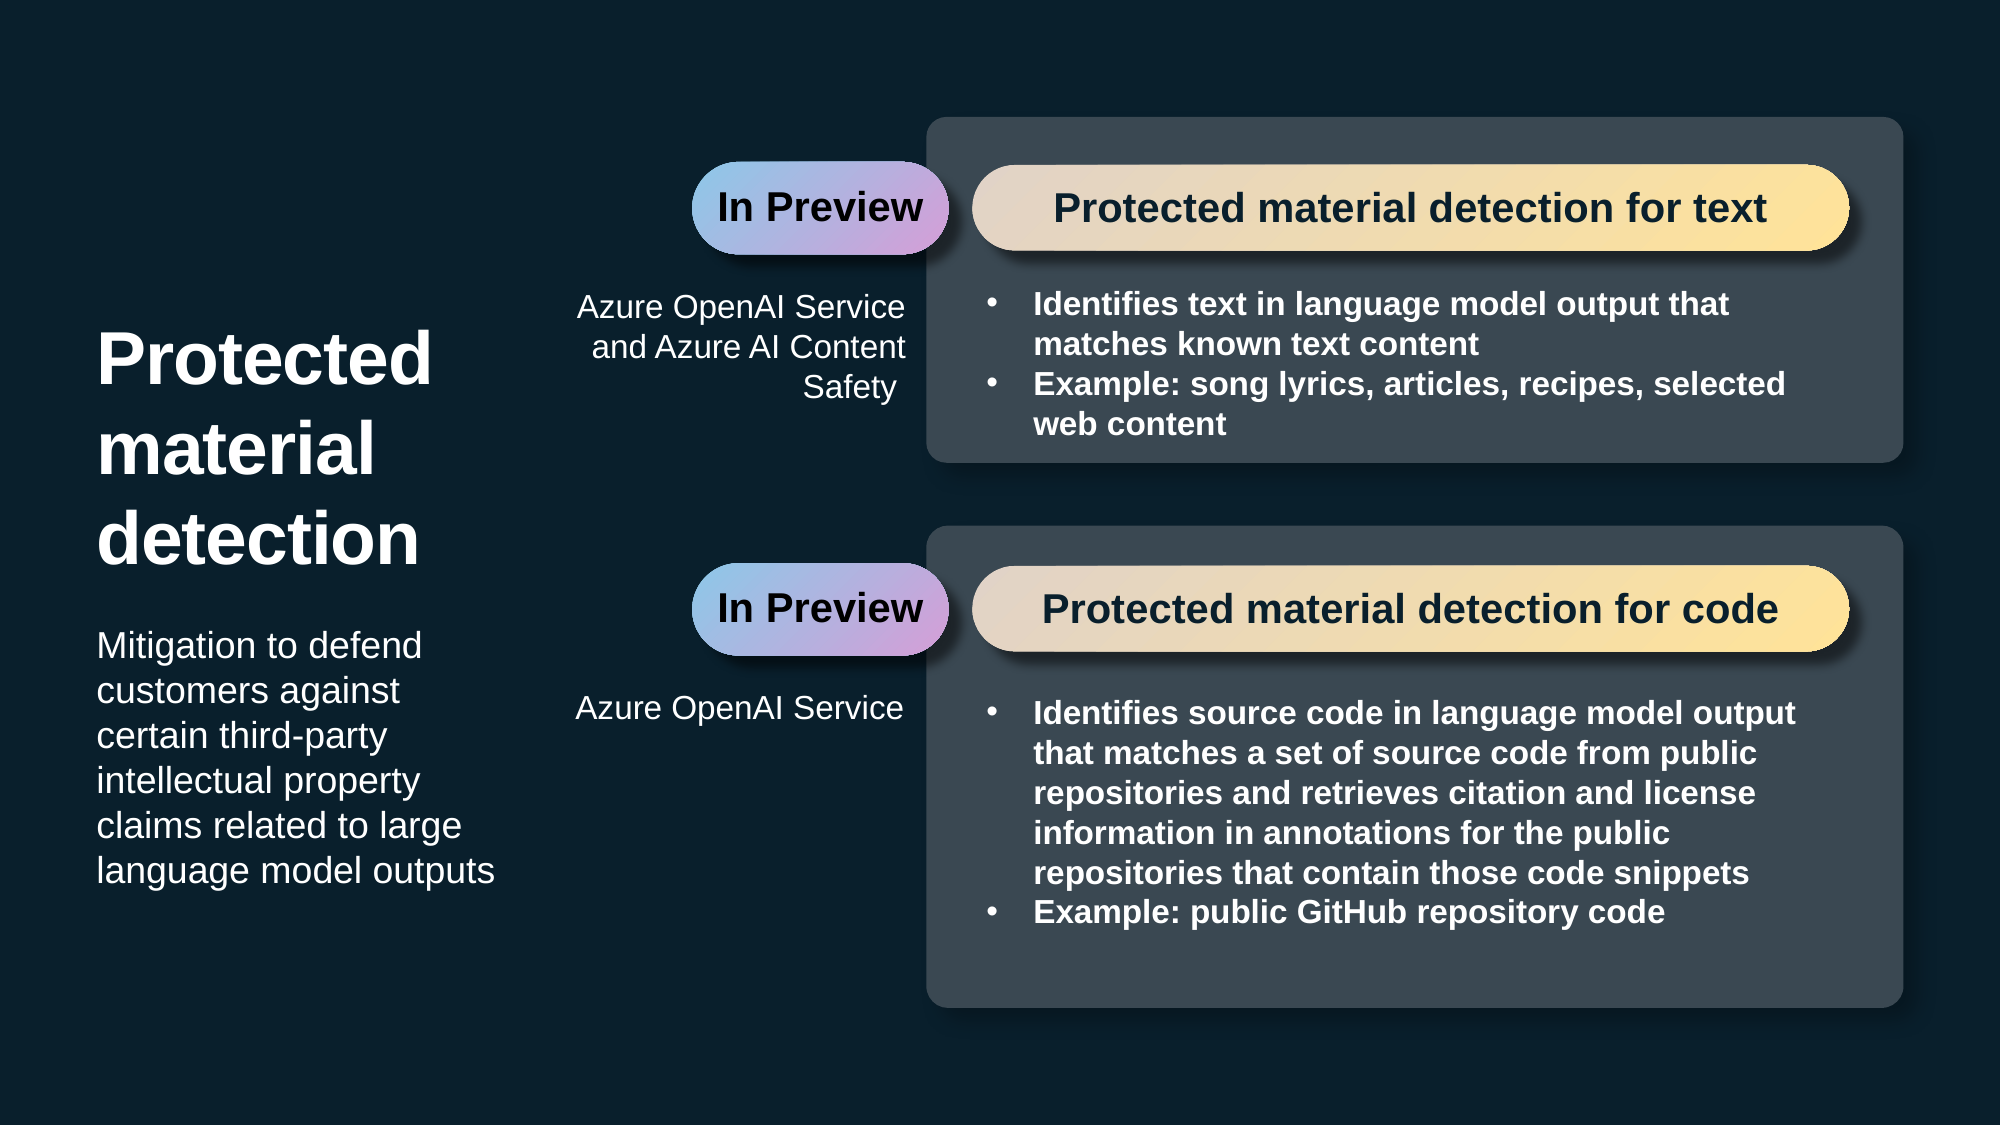

Protected material detection for text
Identifies text in language model output that matches known text content
Example: song lyrics, articles, recipes, selected web content
In Preview

Azure OpenAI Service and Azure AI Content Safety
# Protected material detection

Protected material detection for code
Identifies source code in language model output that matches a set of source code from public repositories and retrieves citation and license information in annotations for the public repositories that contain those code snippets
Example: public GitHub repository code
In Preview

Mitigation to defend customers against certain third-party intellectual property claims related to large language model outputs

Azure OpenAI Service